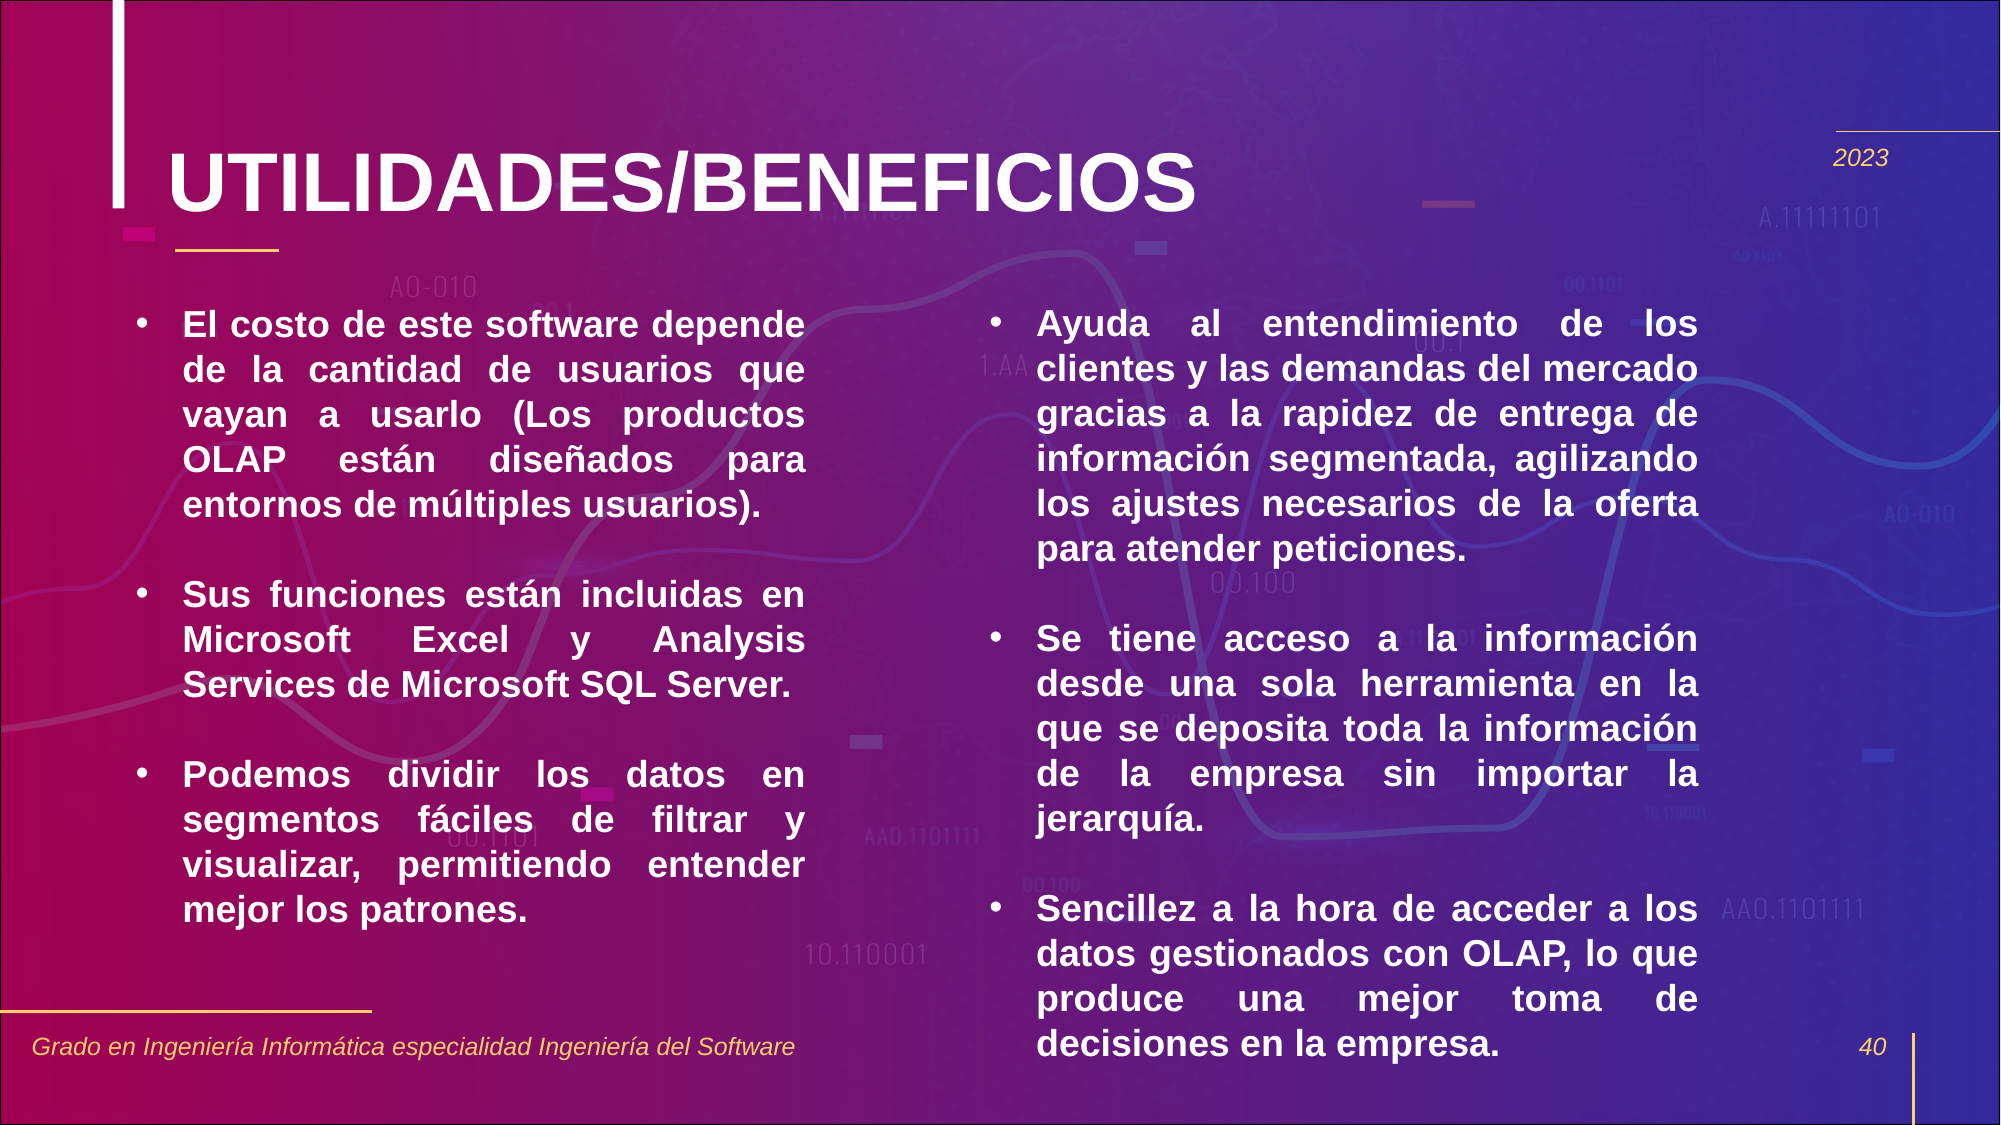

# UTILIDADES/BENEFICIOS
2023
Ayuda al entendimiento de los clientes y las demandas del mercado gracias a la rapidez de entrega de información segmentada, agilizando los ajustes necesarios de la oferta para atender peticiones.

Se tiene acceso a la información desde una sola herramienta en la que se deposita toda la información de la empresa sin importar la jerarquía.

Sencillez a la hora de acceder a los datos gestionados con OLAP, lo que produce una mejor toma de decisiones en la empresa.
El costo de este software depende de la cantidad de usuarios que vayan a usarlo (Los productos OLAP están diseñados para entornos de múltiples usuarios).

Sus funciones están incluidas en Microsoft Excel y Analysis Services de Microsoft SQL Server.

Podemos dividir los datos en segmentos fáciles de filtrar y visualizar, permitiendo entender mejor los patrones.
Grado en Ingeniería Informática especialidad Ingeniería del Software
40